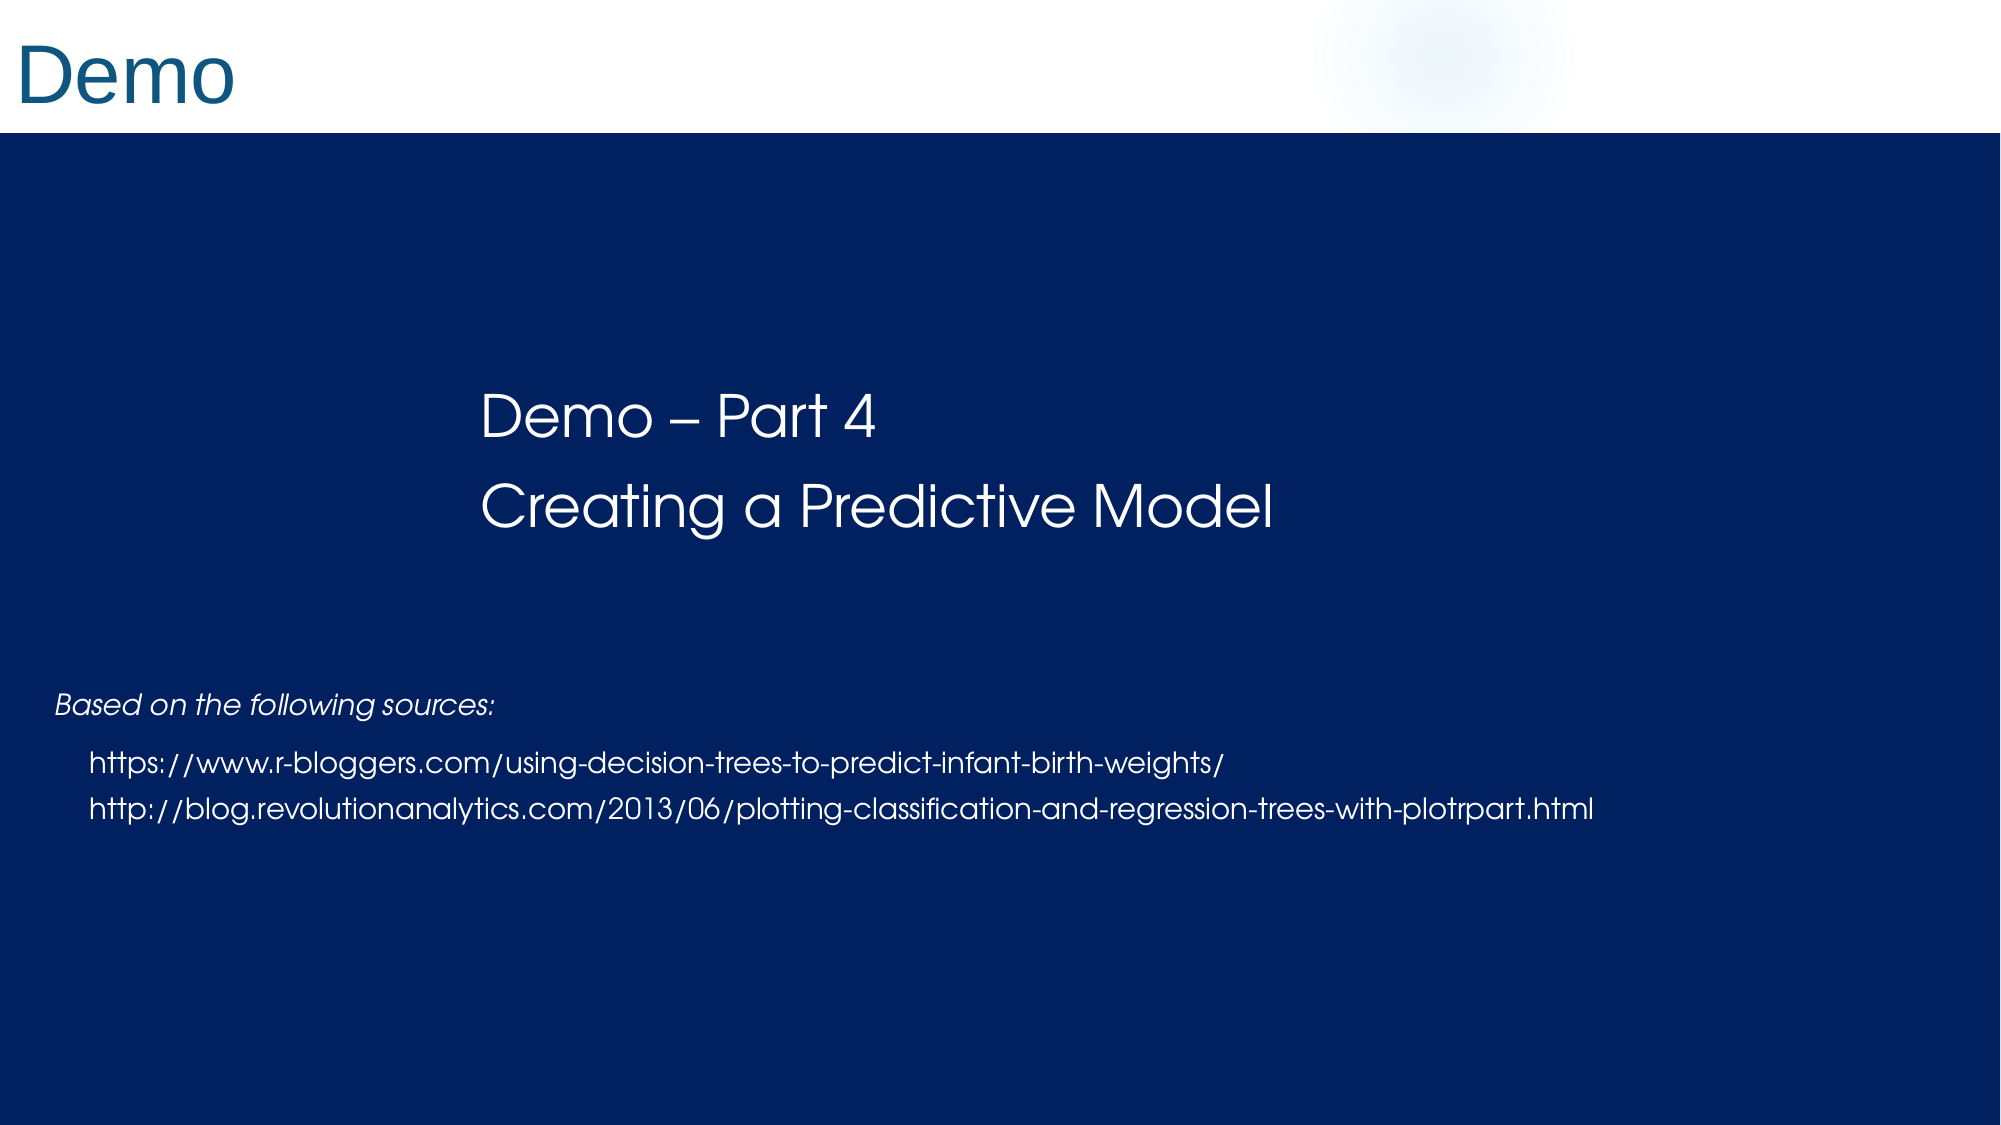

Demo
Demo – Part 4
Creating a Predictive Model
Based on the following sources:
https://www.r-bloggers.com/using-decision-trees-to-predict-infant-birth-weights/
http://blog.revolutionanalytics.com/2013/06/plotting-classification-and-regression-trees-with-plotrpart.html